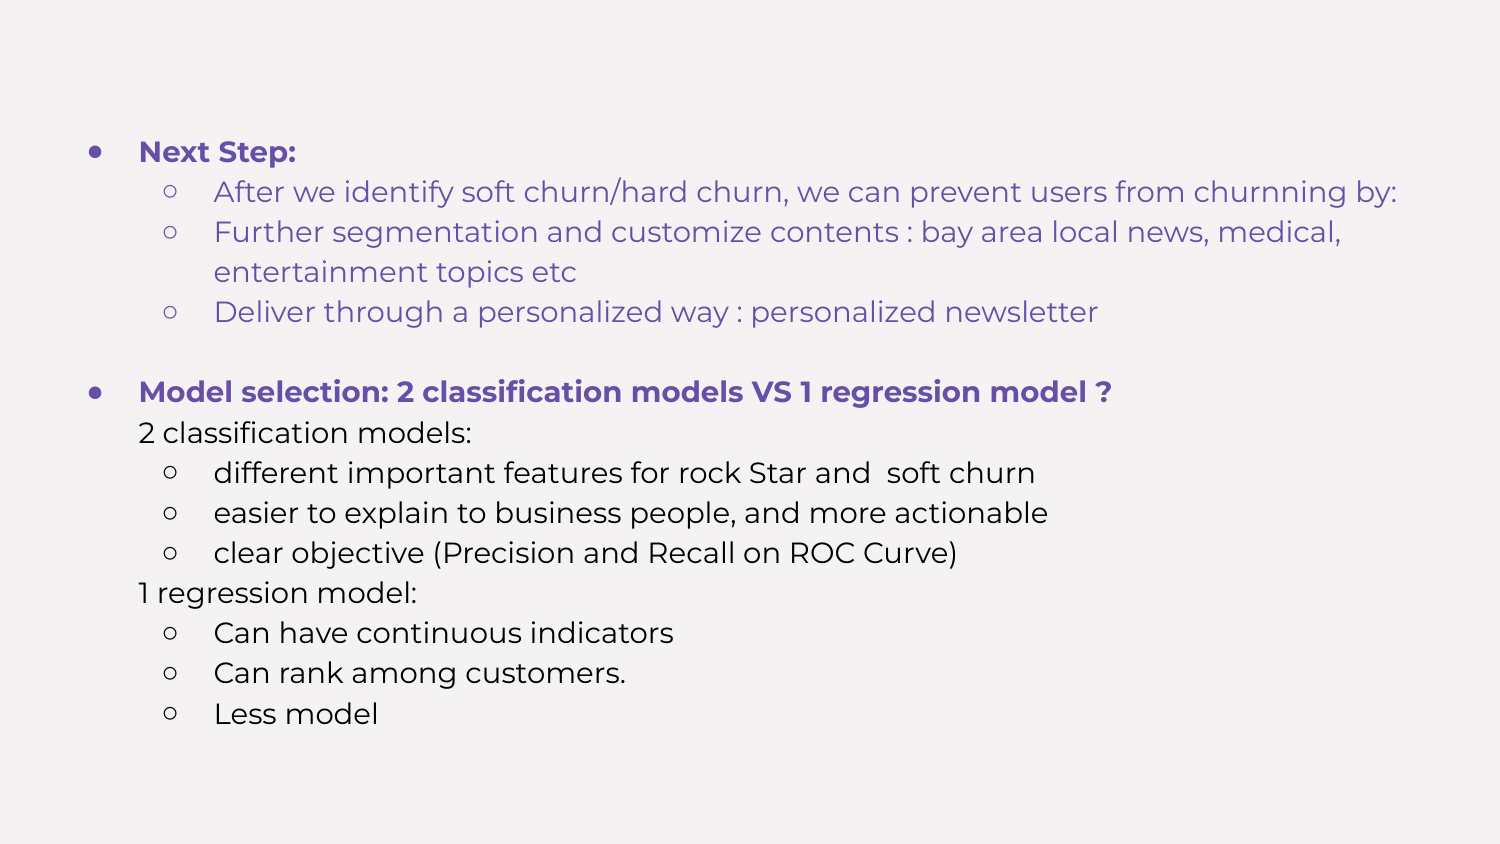

Next Step:
After we identify soft churn/hard churn, we can prevent users from churnning by:
Further segmentation and customize contents : bay area local news, medical, entertainment topics etc
Deliver through a personalized way : personalized newsletter

Model selection: 2 classification models VS 1 regression model ?
2 classification models:
different important features for rock Star and  soft churn
easier to explain to business people, and more actionable
clear objective (Precision and Recall on ROC Curve)
1 regression model:
Can have continuous indicators
Can rank among customers.
Less model